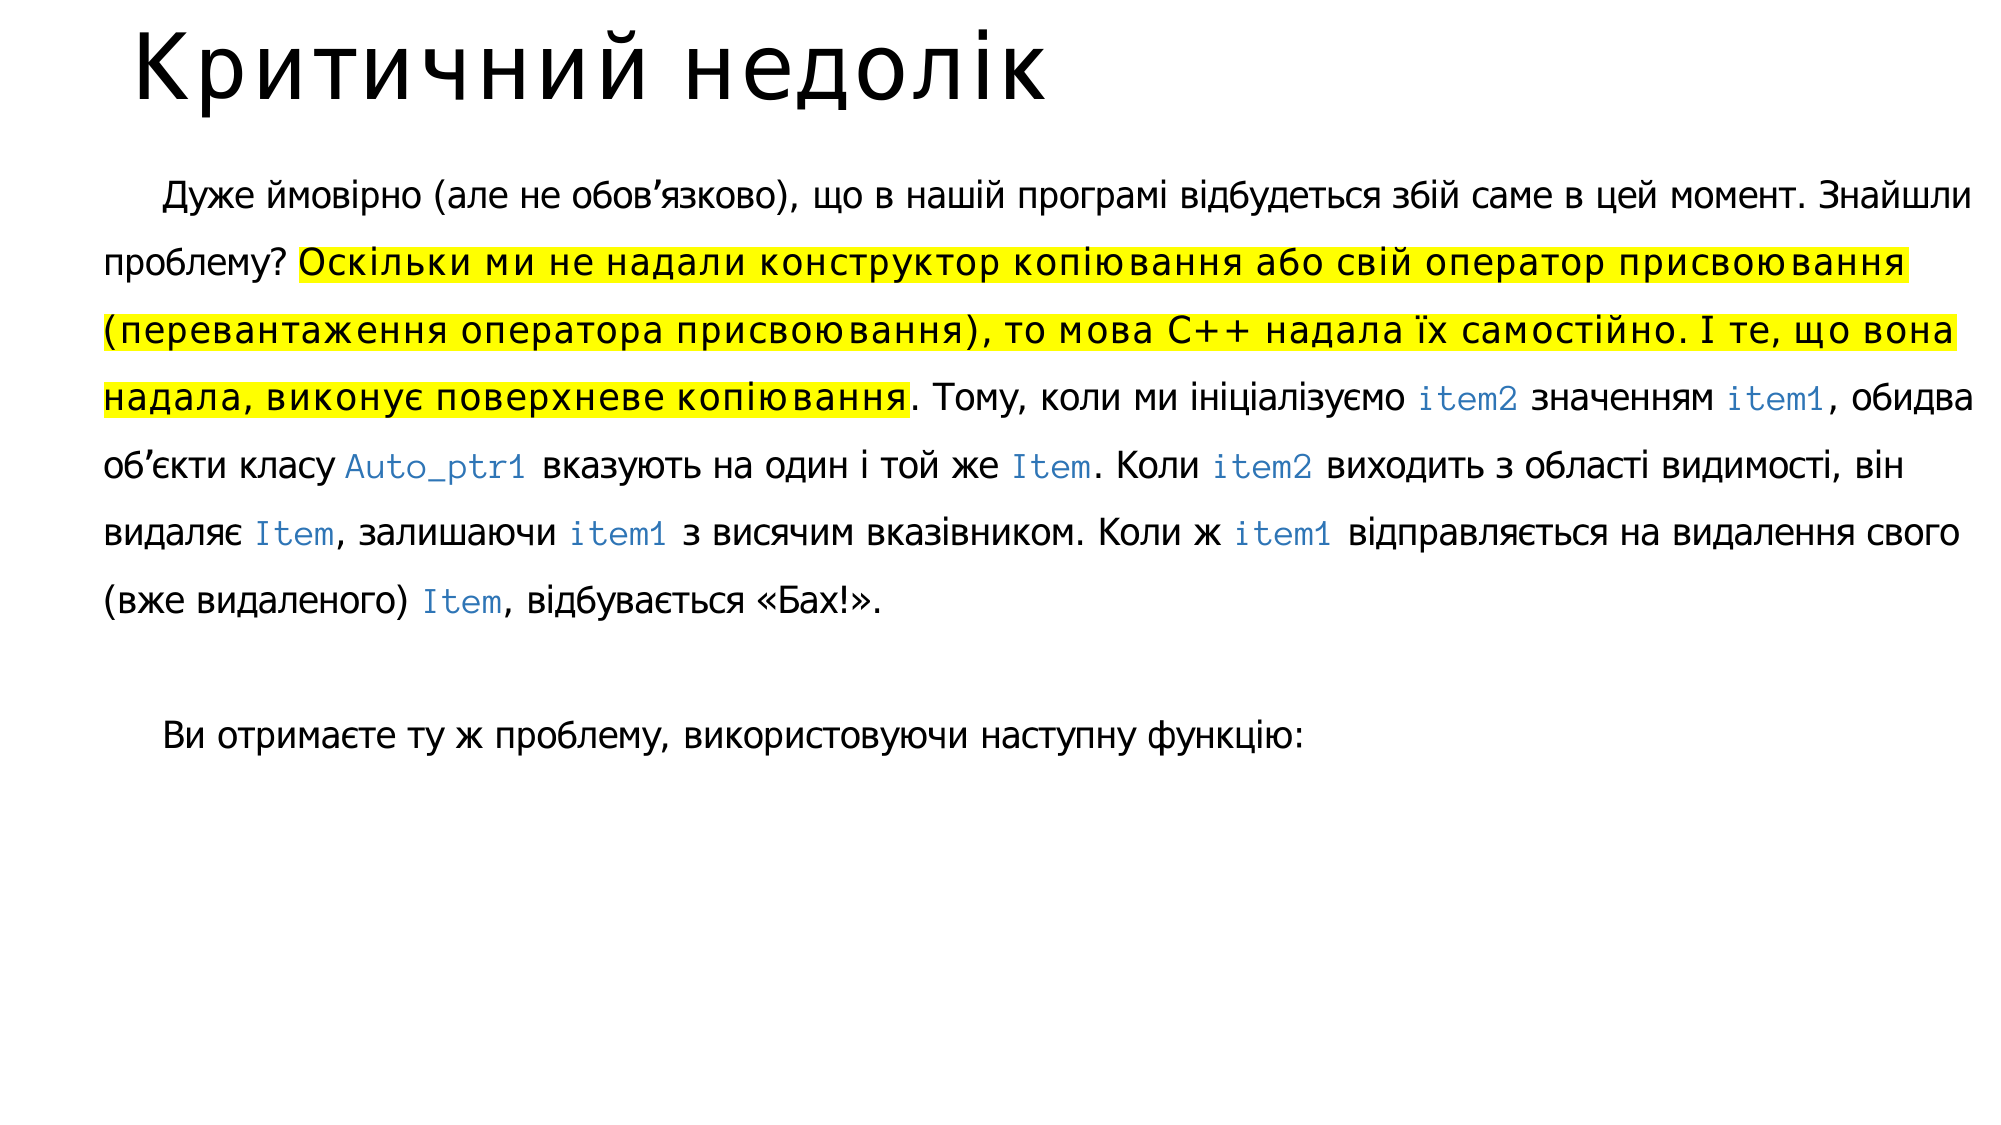

# Критичний недолік
Дуже ймовірно (але не обов’язково), що в нашій програмі відбудеться збій саме в цей момент. Знайшли проблему? Оскільки ми не надали конструктор копіювання або свій оператор присвоювання (перевантаження оператора присвоювання), то мова C++ надала їх самостійно. І те, що вона надала, виконує поверхневе копіювання. Тому, коли ми ініціалізуємо item2 значенням item1, обидва об’єкти класу Auto_ptr1 вказують на один і той же Item. Коли item2 виходить з області видимості, він видаляє Item, залишаючи item1 з висячим вказівником. Коли ж item1 відправляється на видалення свого (вже видаленого) Item, відбувається «Бах!».

Ви отримаєте ту ж проблему, використовуючи наступну функцію: